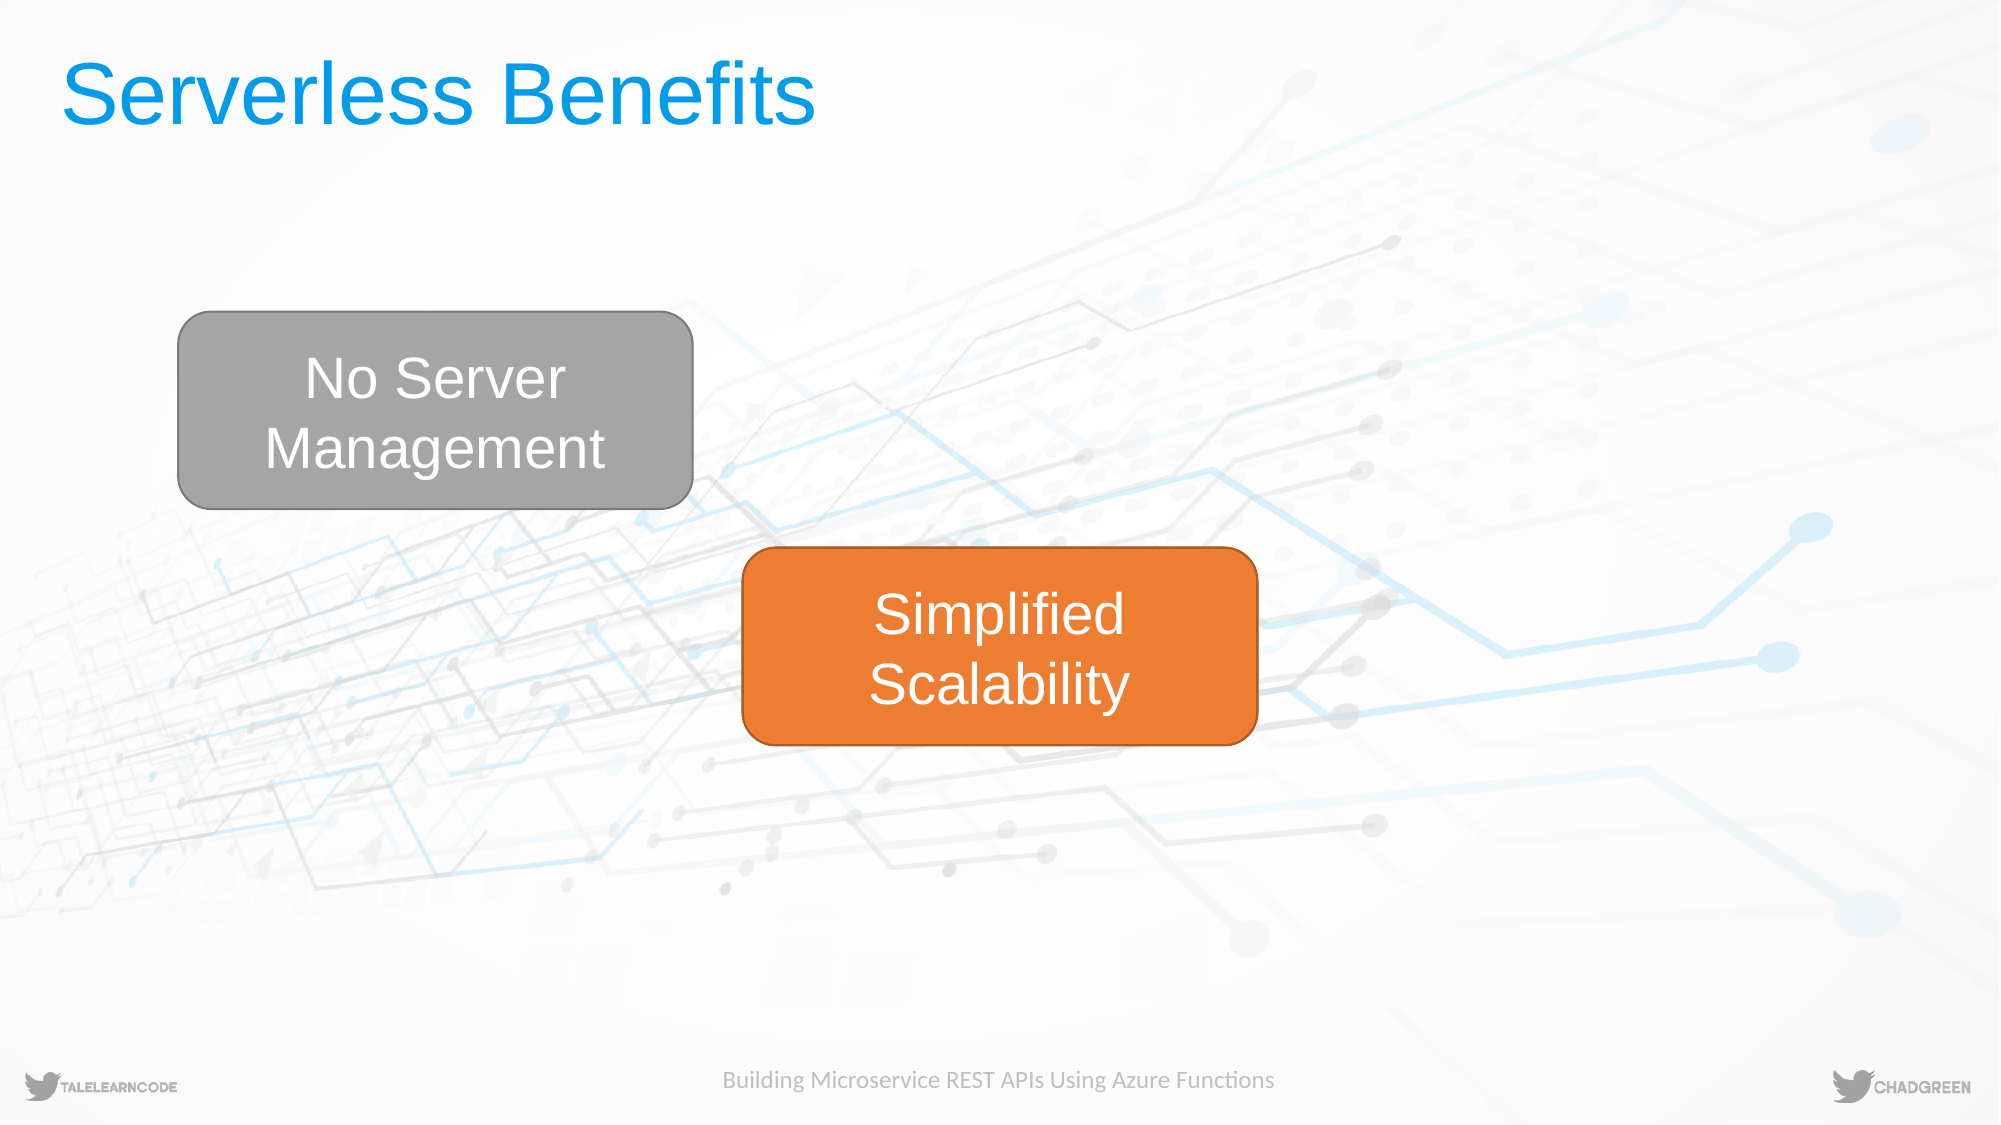

# Serverless Benefits
No Server Management
Simplified Scalability
Simplified Scalability
Lower Costs